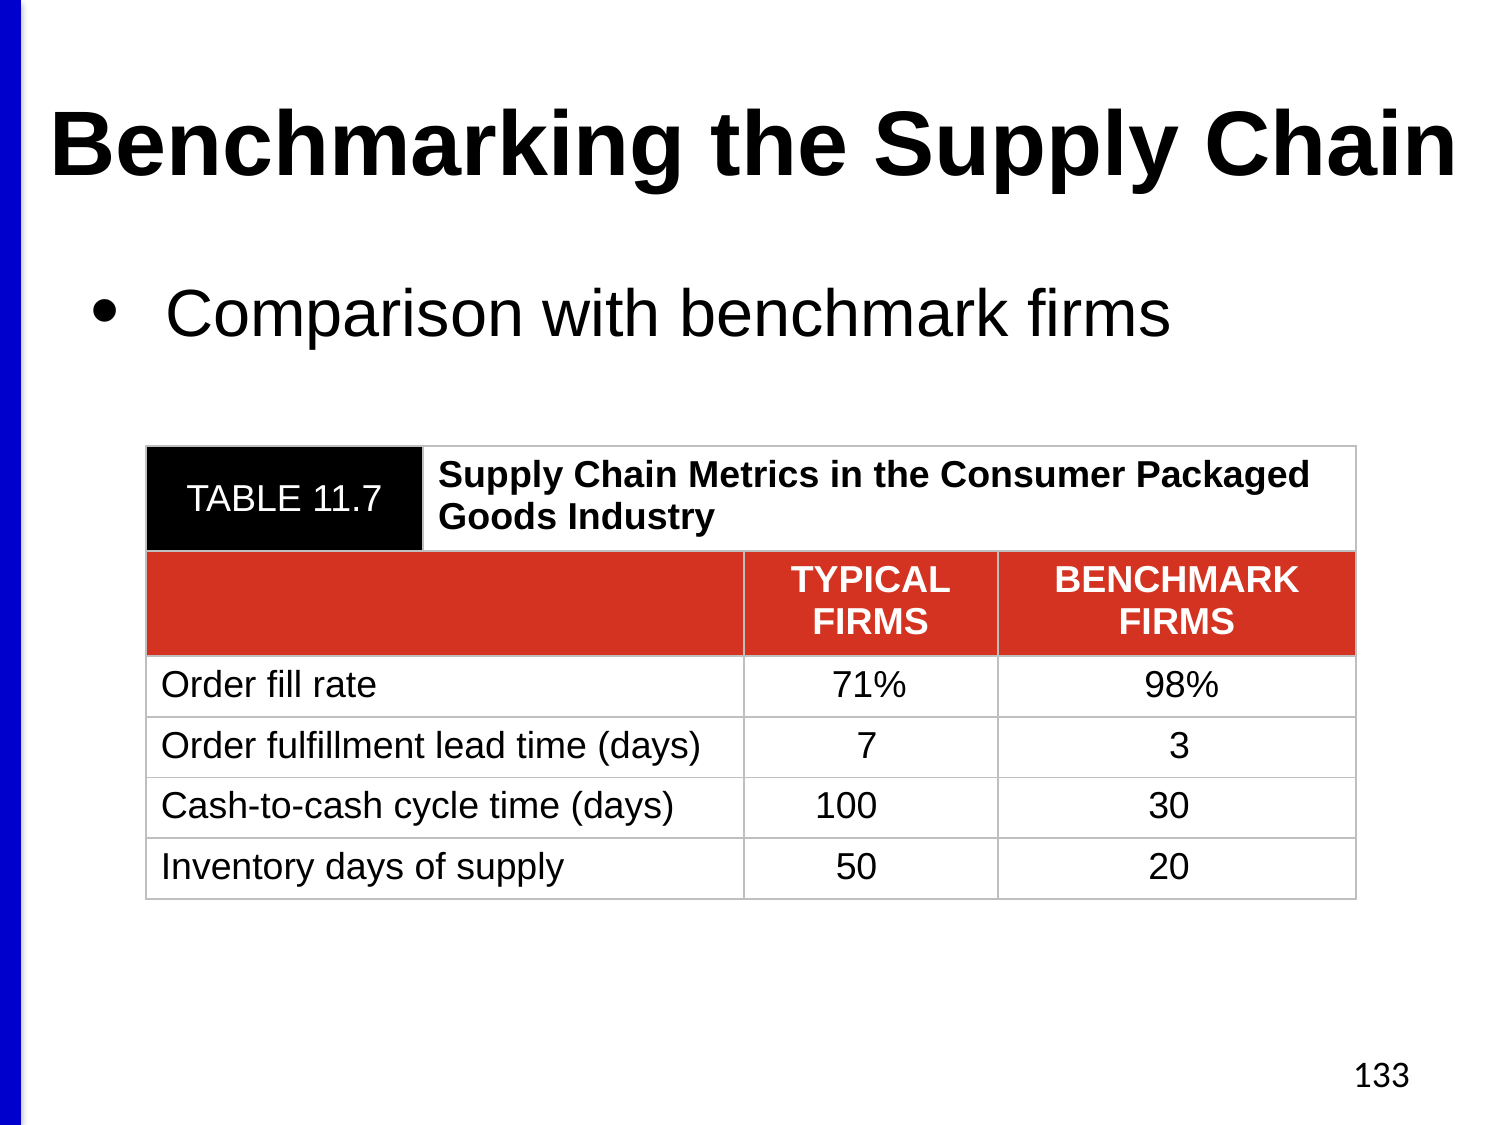

# Benchmarking the Supply Chain
Comparison with benchmark firms
| TABLE 11.7 | Supply Chain Metrics in the Consumer Packaged Goods Industry |  |  |
| --- | --- | --- | --- |
|  |  | TYPICAL FIRMS | BENCHMARK FIRMS |
| Order fill rate |  | 71% | 98% |
| Order fulfillment lead time (days) |  | 7 | 3 |
| Cash-to-cash cycle time (days) |  | 100 | 30 |
| Inventory days of supply |  | 50 | 20 |
133